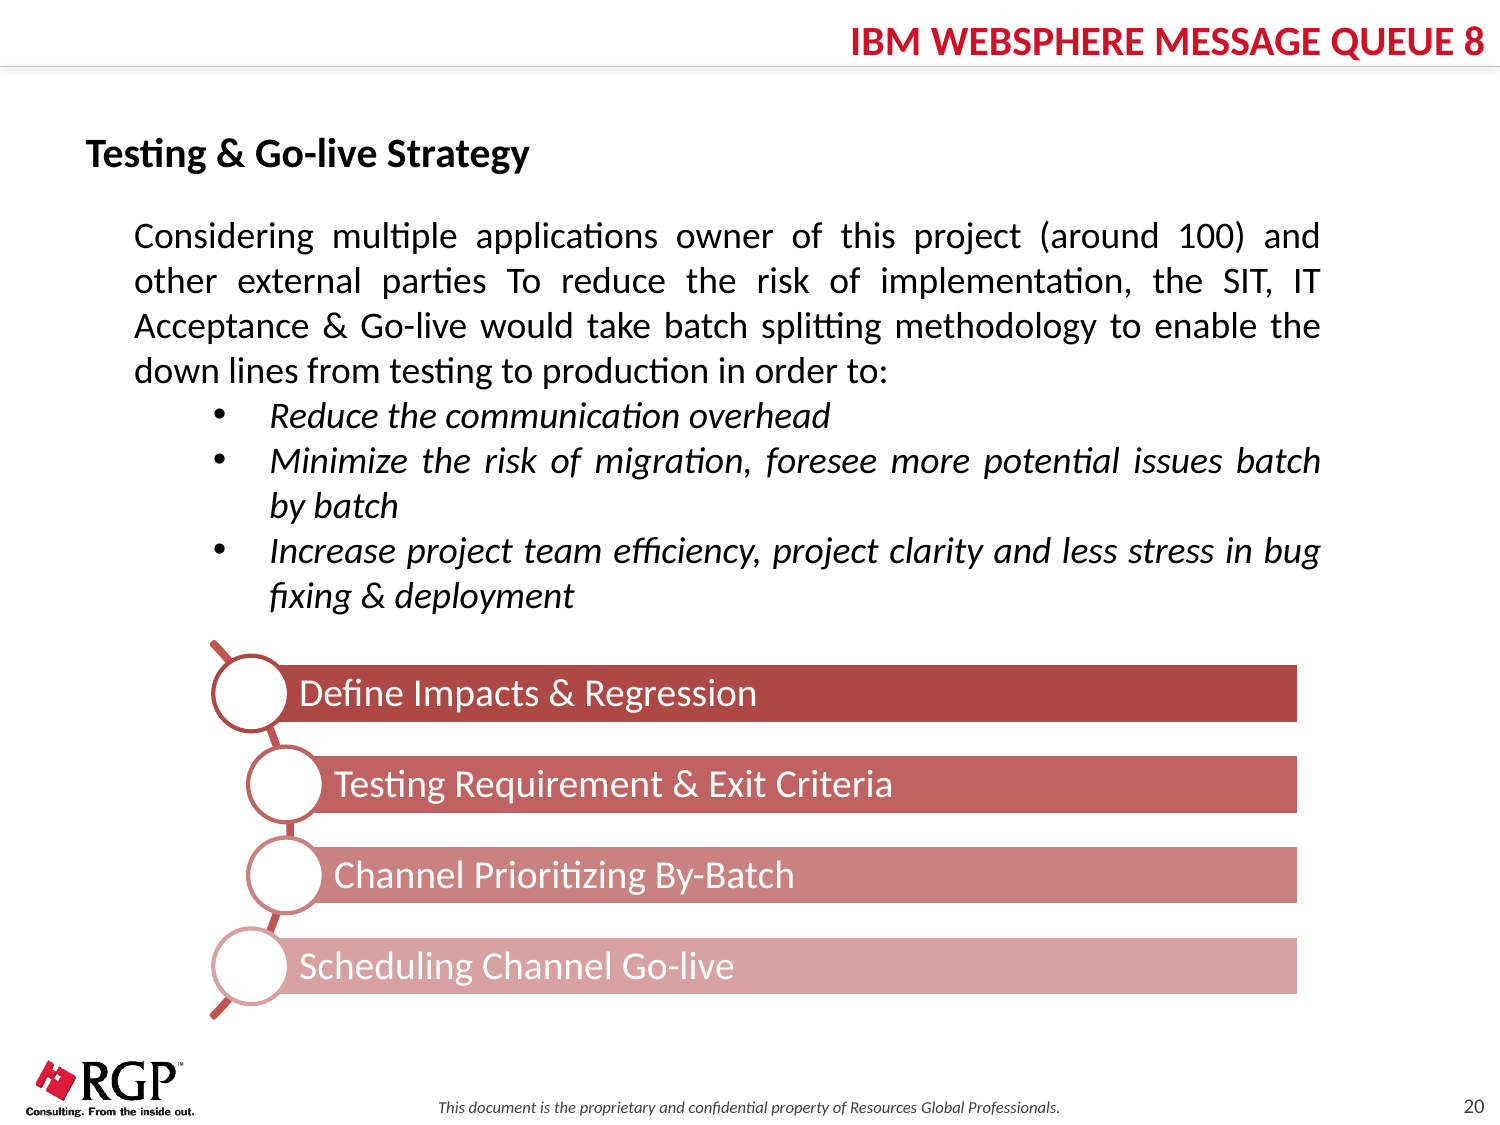

IBM WEBSPHERE MESSAGE QUEUE 8
Testing & Go-live Strategy
Considering multiple applications owner of this project (around 100) and other external parties To reduce the risk of implementation, the SIT, IT Acceptance & Go-live would take batch splitting methodology to enable the down lines from testing to production in order to:
Reduce the communication overhead
Minimize the risk of migration, foresee more potential issues batch by batch
Increase project team efficiency, project clarity and less stress in bug fixing & deployment
Define Impacts & Regression
Testing Requirement & Exit Criteria
Channel Prioritizing By-Batch
Scheduling Channel Go-live